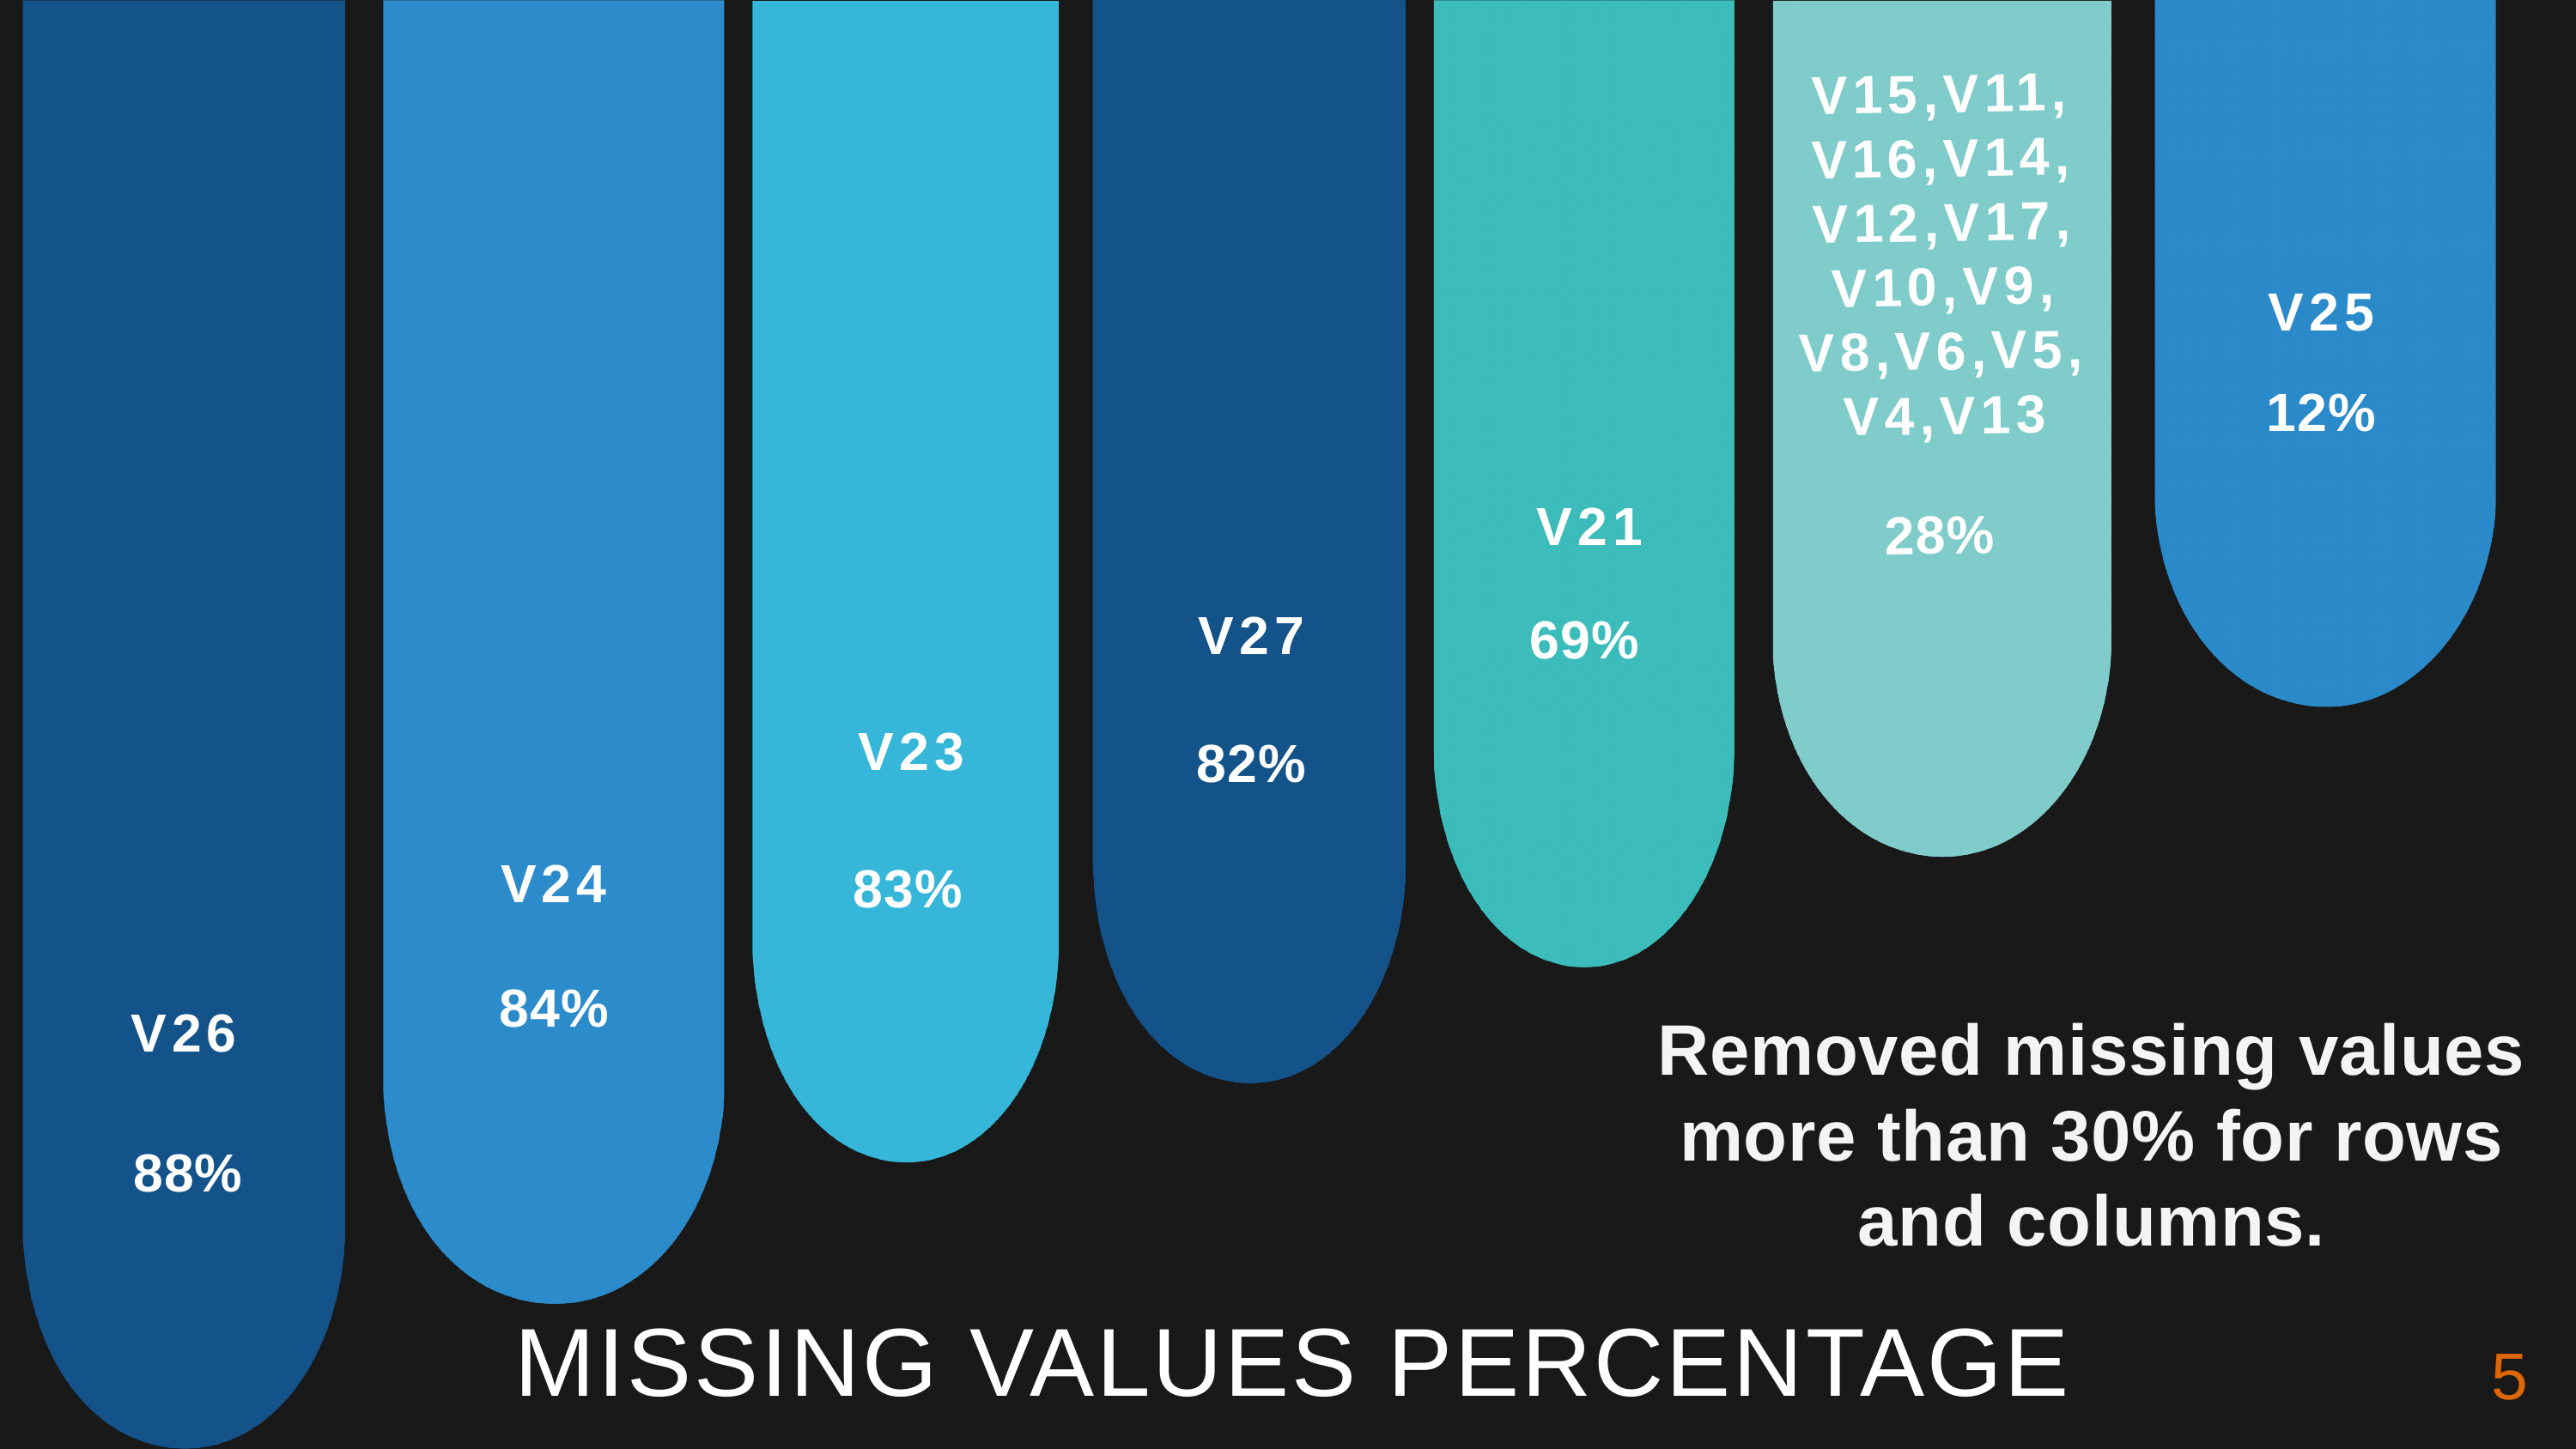

V15,V11,
V16,V14,
V12,V17,
V10,V9,
V8,V6,V5,V4,V13
V25
12%
28%
V21
69%
V27
V23
82%
83%
V24
84%
V26
Removed missing values more than 30% for rows and columns.
88%
MISSING VALUES PERCENTAGE
5